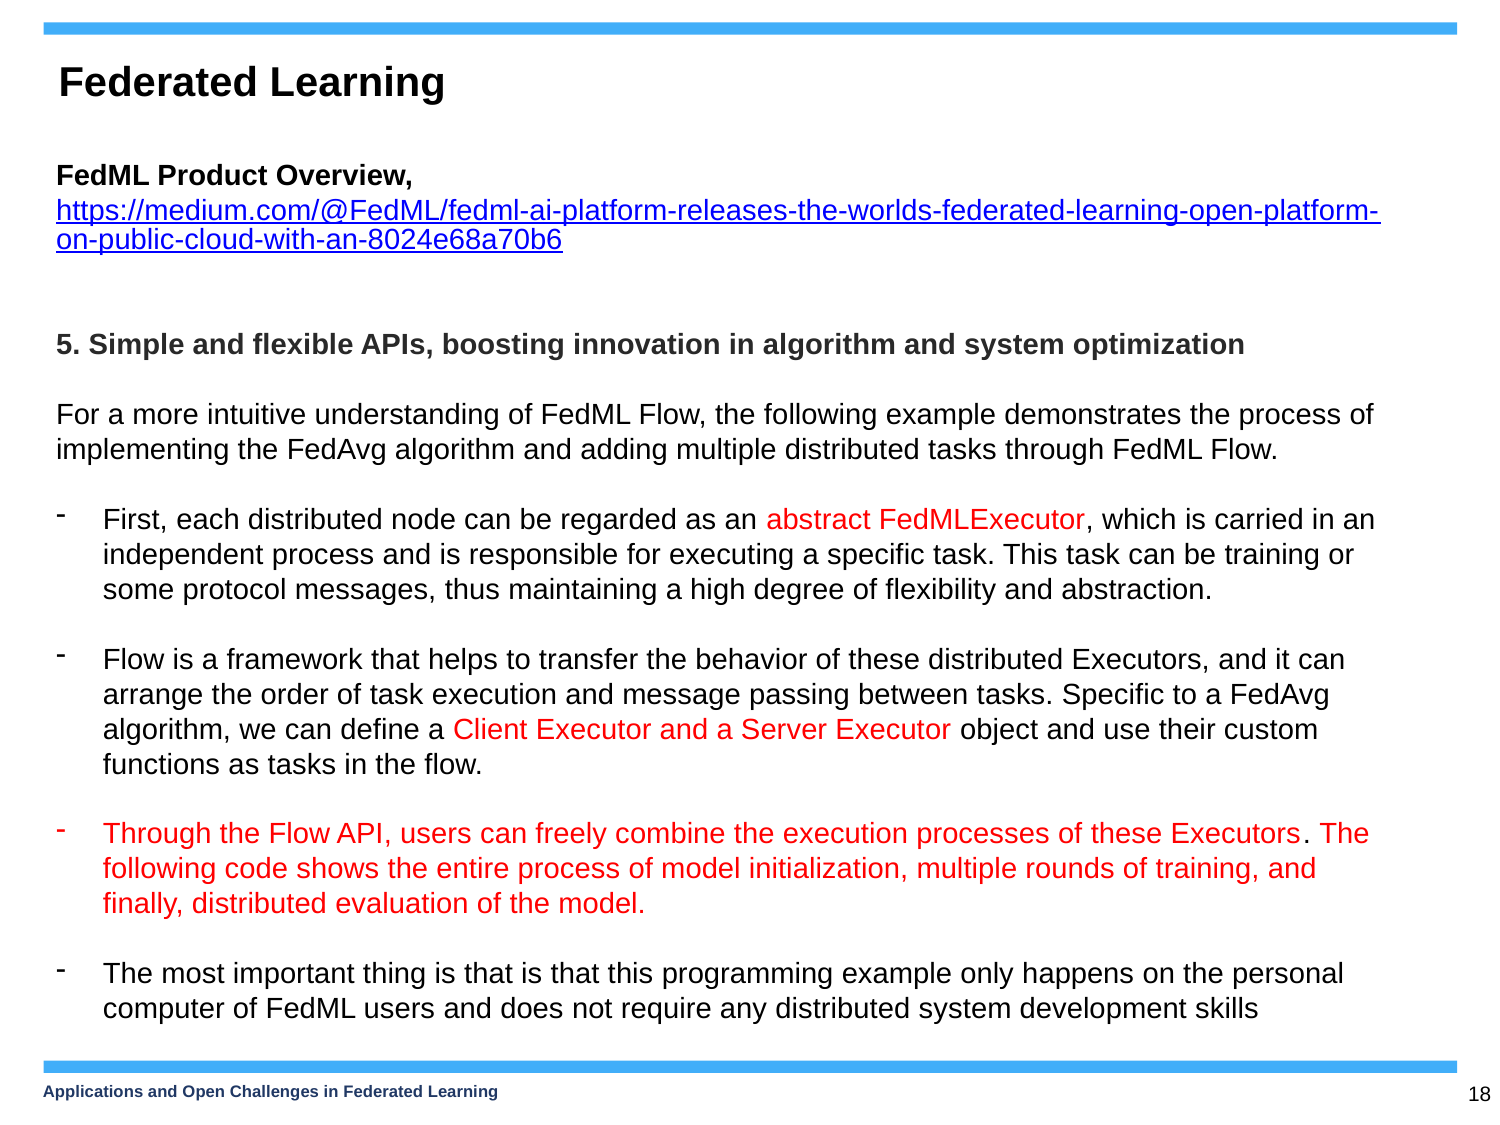

Federated Learning
FedML Product Overview, https://medium.com/@FedML/fedml-ai-platform-releases-the-worlds-federated-learning-open-platform-on-public-cloud-with-an-8024e68a70b6

5. Simple and flexible APIs, boosting innovation in algorithm and system optimization

For a more intuitive understanding of FedML Flow, the following example demonstrates the process of implementing the FedAvg algorithm and adding multiple distributed tasks through FedML Flow.

First, each distributed node can be regarded as an abstract FedMLExecutor, which is carried in an independent process and is responsible for executing a specific task. This task can be training or some protocol messages, thus maintaining a high degree of flexibility and abstraction.

Flow is a framework that helps to transfer the behavior of these distributed Executors, and it can arrange the order of task execution and message passing between tasks. Specific to a FedAvg algorithm, we can define a Client Executor and a Server Executor object and use their custom functions as tasks in the flow.

Through the Flow API, users can freely combine the execution processes of these Executors. The following code shows the entire process of model initialization, multiple rounds of training, and finally, distributed evaluation of the model.

The most important thing is that is that this programming example only happens on the personal computer of FedML users and does not require any distributed system development skills